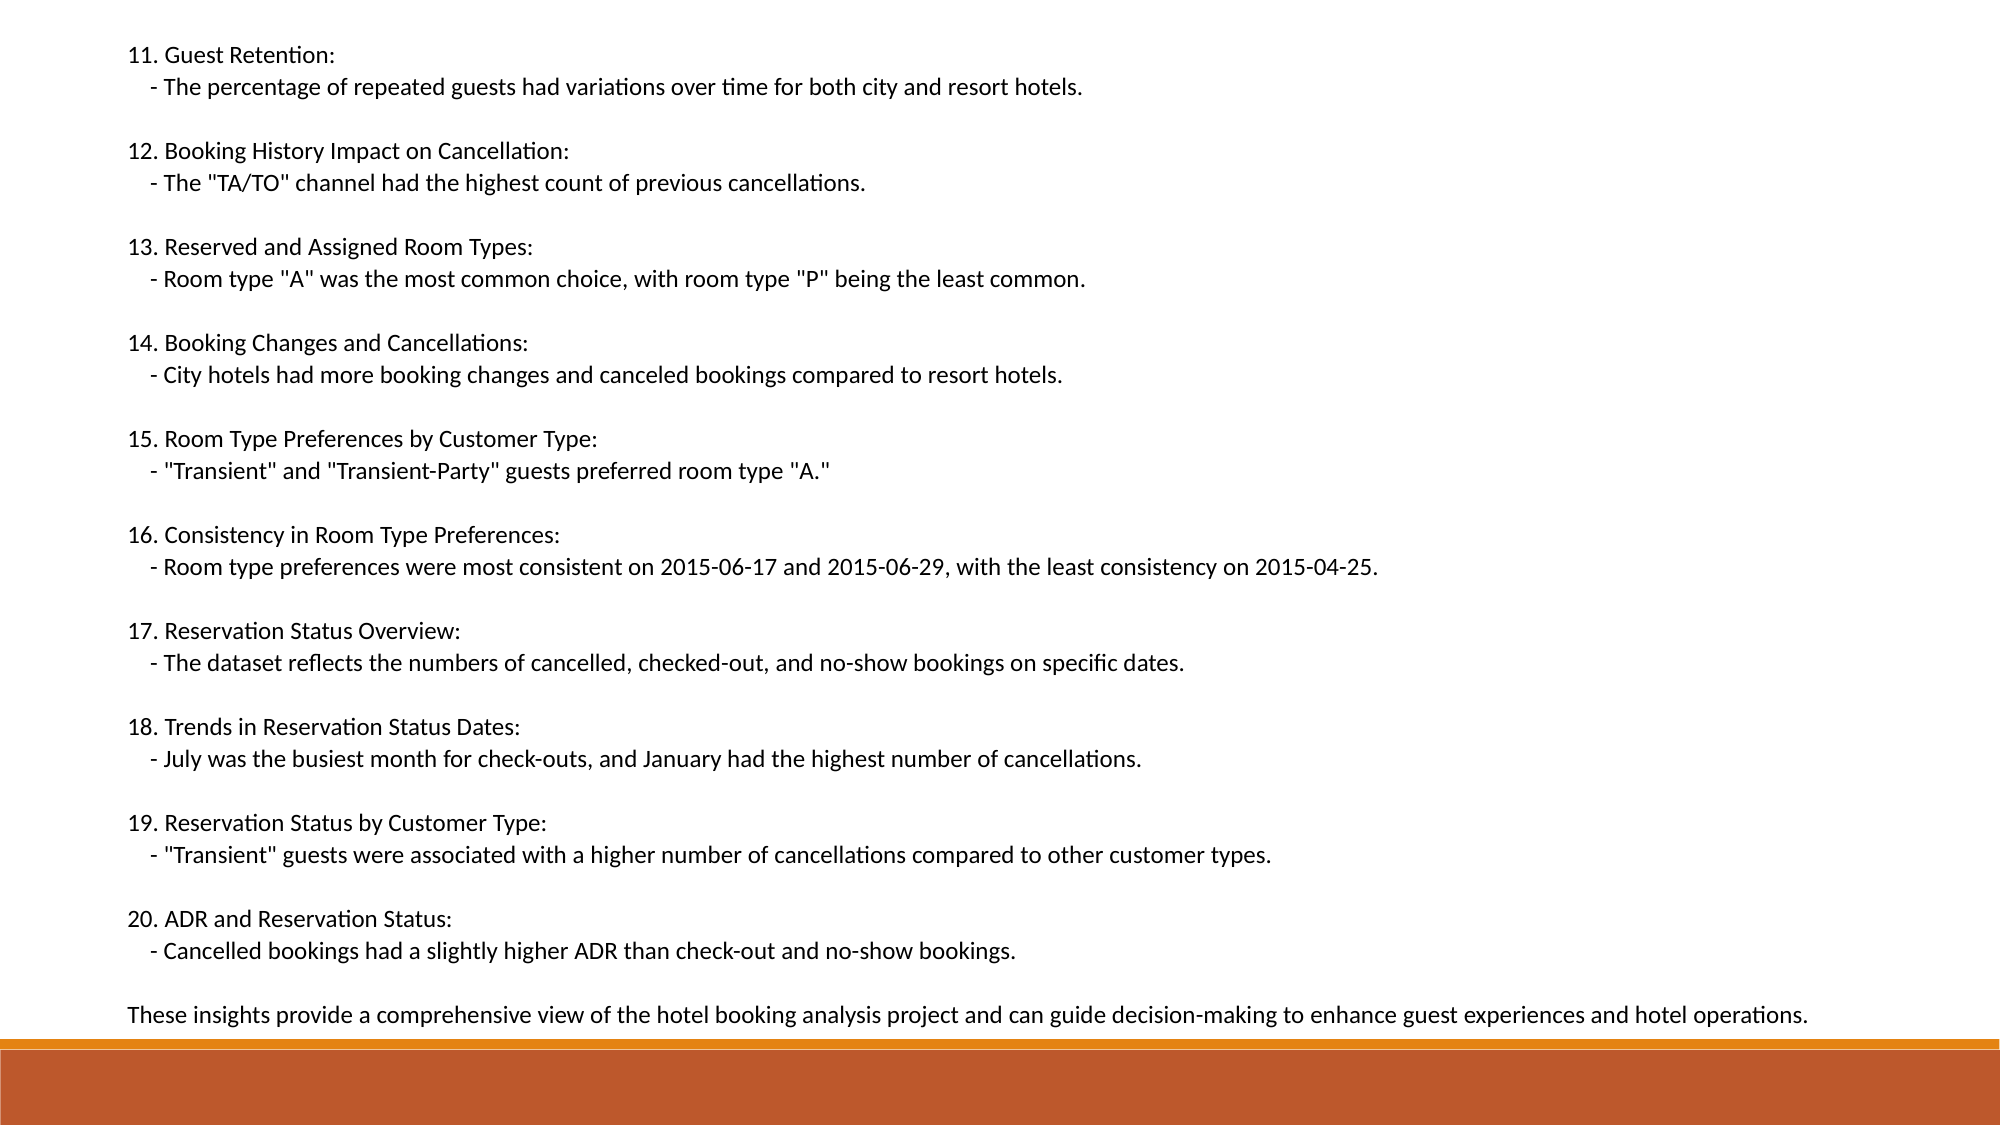

11. Guest Retention:
    - The percentage of repeated guests had variations over time for both city and resort hotels.

12. Booking History Impact on Cancellation:
    - The "TA/TO" channel had the highest count of previous cancellations.

13. Reserved and Assigned Room Types:
    - Room type "A" was the most common choice, with room type "P" being the least common.

14. Booking Changes and Cancellations:
    - City hotels had more booking changes and canceled bookings compared to resort hotels.

15. Room Type Preferences by Customer Type:
    - "Transient" and "Transient-Party" guests preferred room type "A."

16. Consistency in Room Type Preferences:
    - Room type preferences were most consistent on 2015-06-17 and 2015-06-29, with the least consistency on 2015-04-25.

17. Reservation Status Overview:
    - The dataset reflects the numbers of cancelled, checked-out, and no-show bookings on specific dates.

18. Trends in Reservation Status Dates:
    - July was the busiest month for check-outs, and January had the highest number of cancellations.

19. Reservation Status by Customer Type:
    - "Transient" guests were associated with a higher number of cancellations compared to other customer types.

20. ADR and Reservation Status:
    - Cancelled bookings had a slightly higher ADR than check-out and no-show bookings.

These insights provide a comprehensive view of the hotel booking analysis project and can guide decision-making to enhance guest experiences and hotel operations.